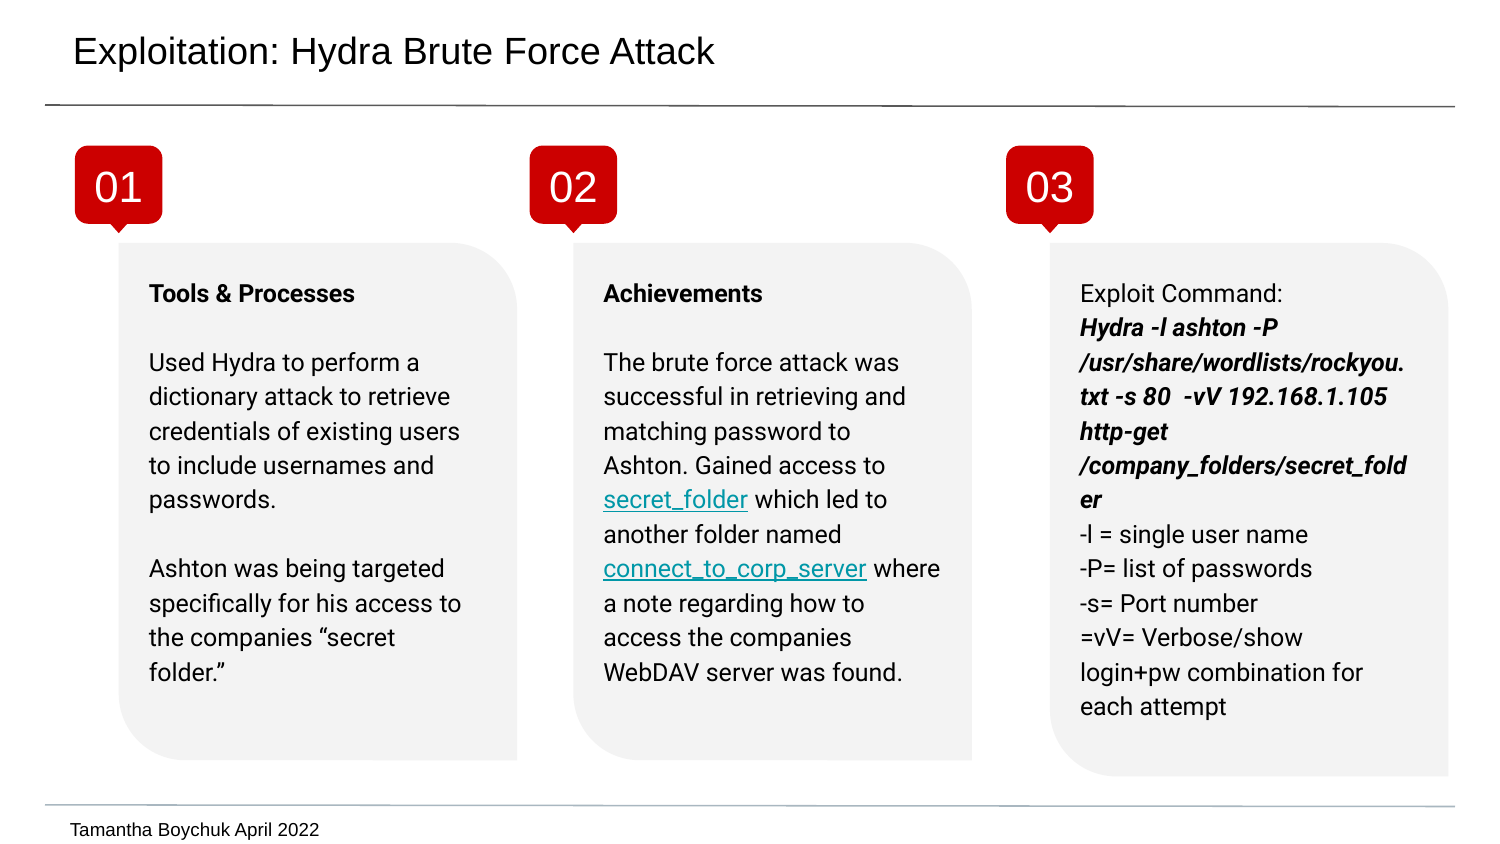

# Exploitation: Hydra Brute Force Attack
01

02

03

Tools & Processes

Used Hydra to perform a dictionary attack to retrieve credentials of existing users to include usernames and passwords.

Ashton was being targeted specifically for his access to the companies “secret folder.”

Achievements

The brute force attack was successful in retrieving and matching password to Ashton. Gained access to secret_folder which led to another folder named connect_to_corp_server where a note regarding how to access the companies WebDAV server was found.

Exploit Command:
Hydra -l ashton -P /usr/share/wordlists/rockyou.txt -s 80  -vV 192.168.1.105 http-get /company_folders/secret_folder
-l = single user name
-P= list of passwords
-s= Port number
=vV= Verbose/show login+pw combination for each attempt
Tamantha Boychuk April 2022 									Clickable Hyperlinks Highlighted & Underlined In Blue